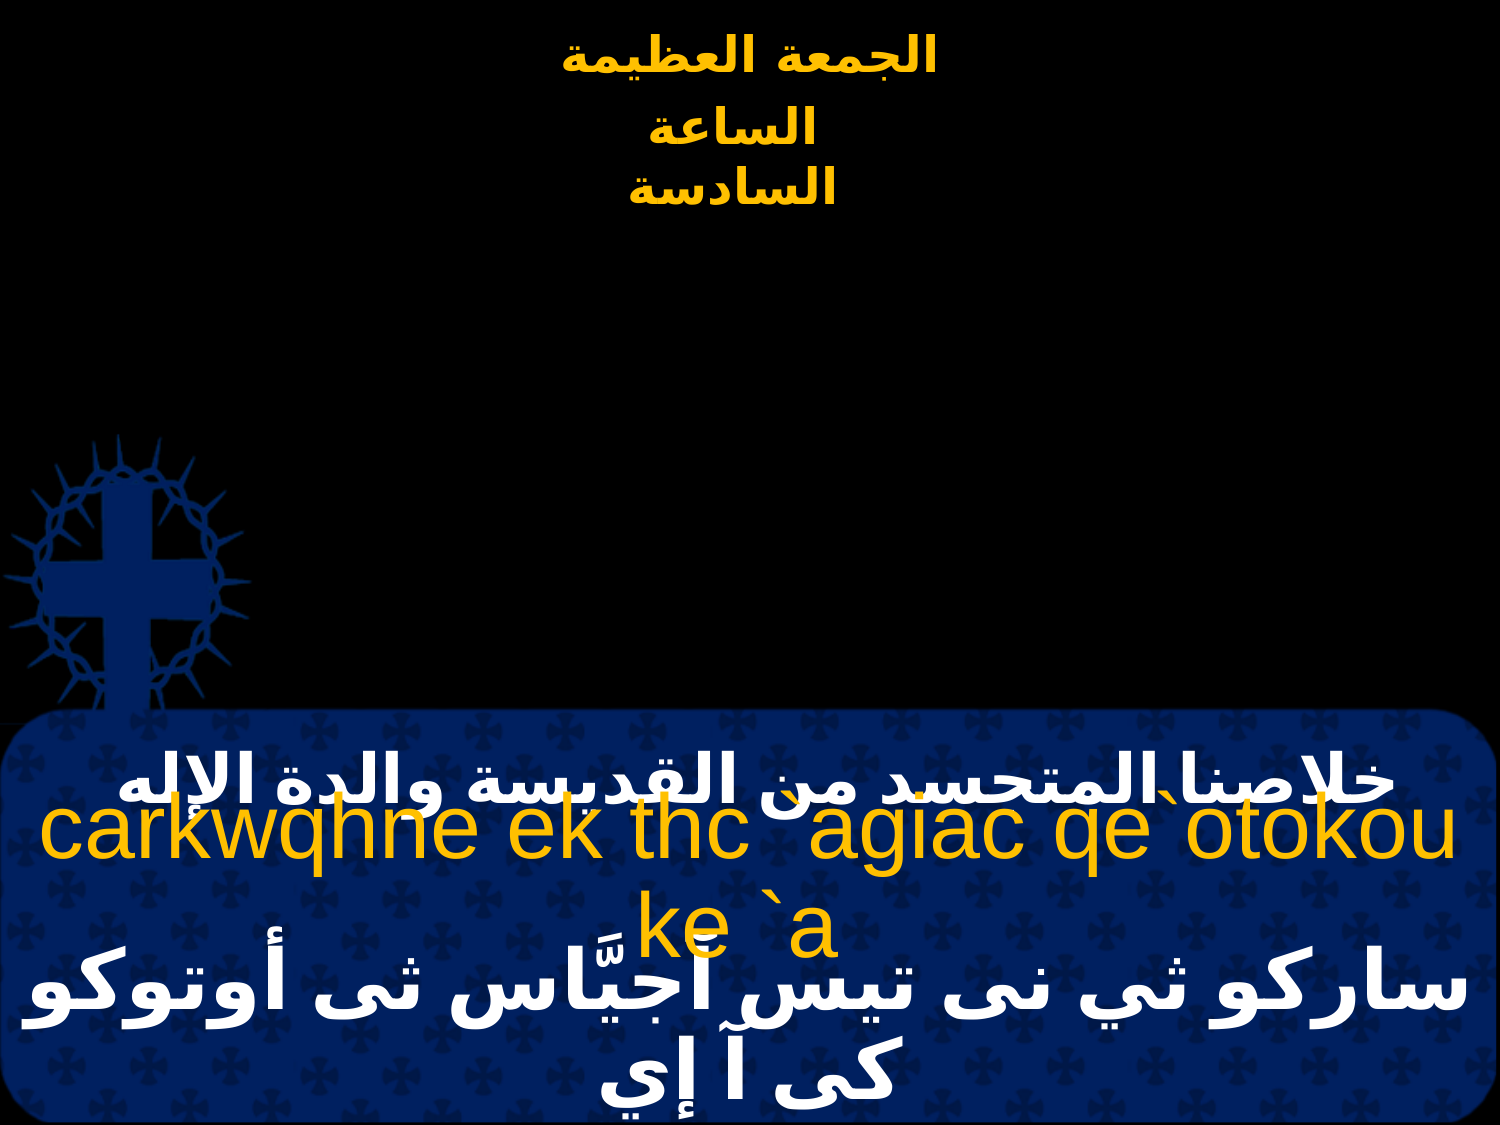

# خلاصنا المتجسد من القديسة والدة الإله
carkwqhne ek thc `agiac qe`otokou ke `a
ساركو ثي نى تيس آجيَّاس ثى أوتوكو كى آ إي